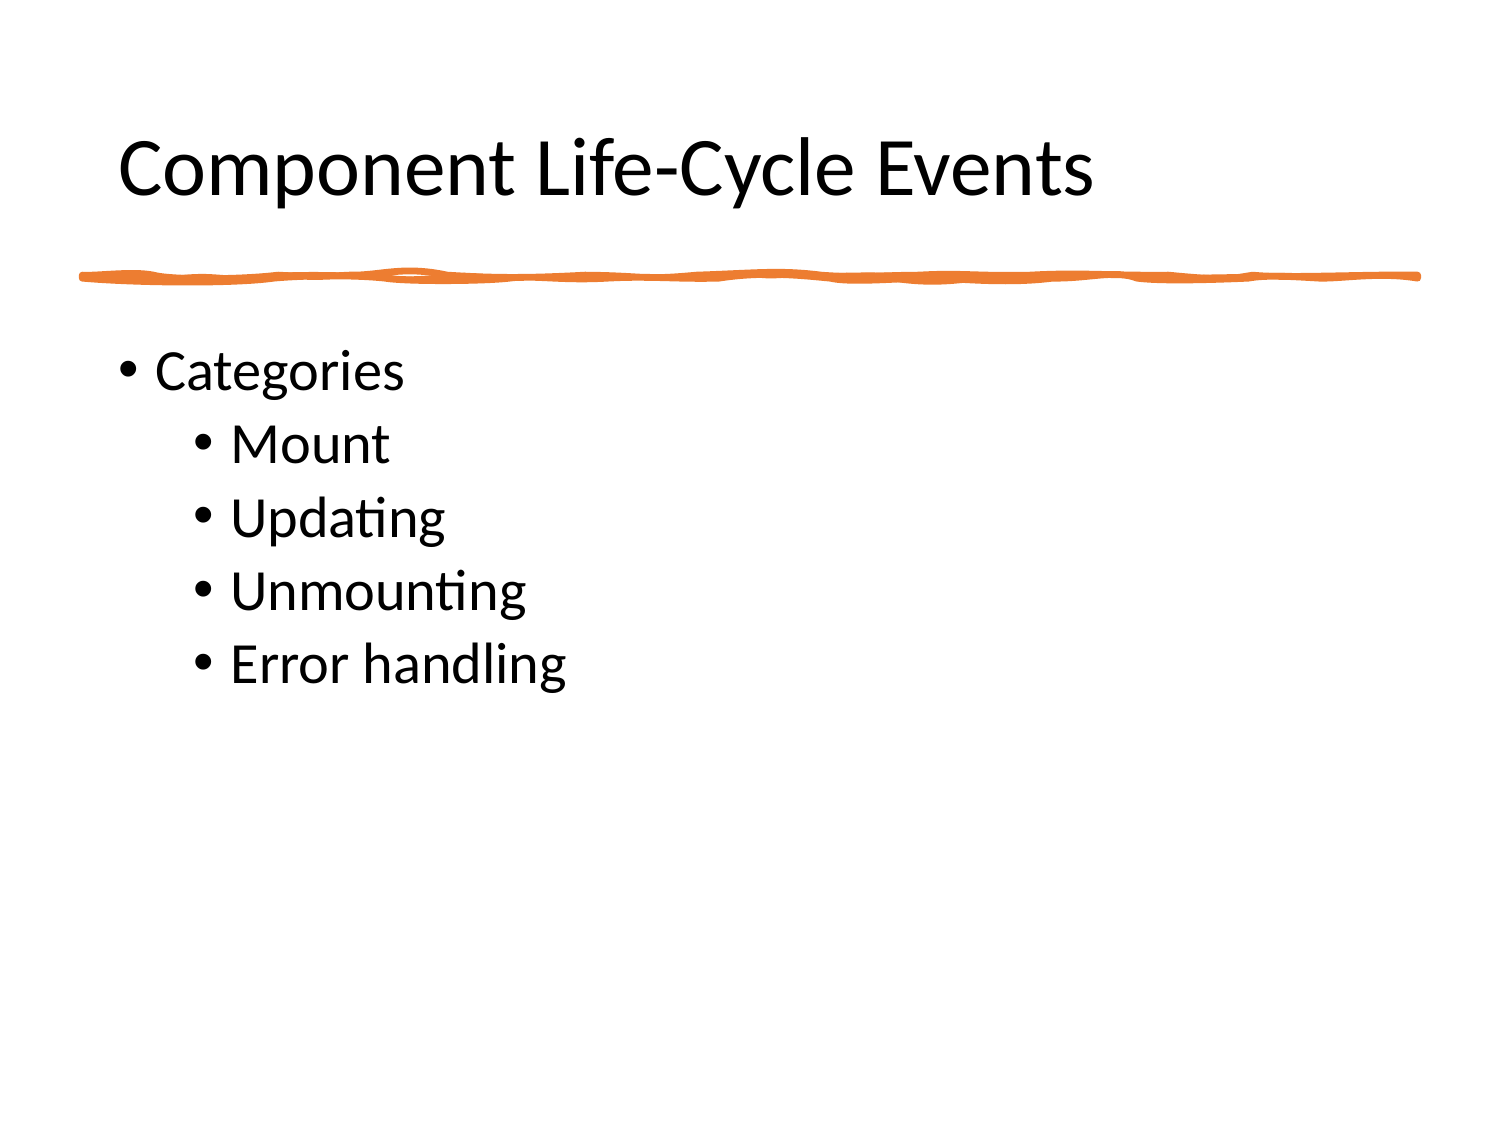

# Component Life-Cycle Events
Categories
Mount
Updating
Unmounting
Error handling